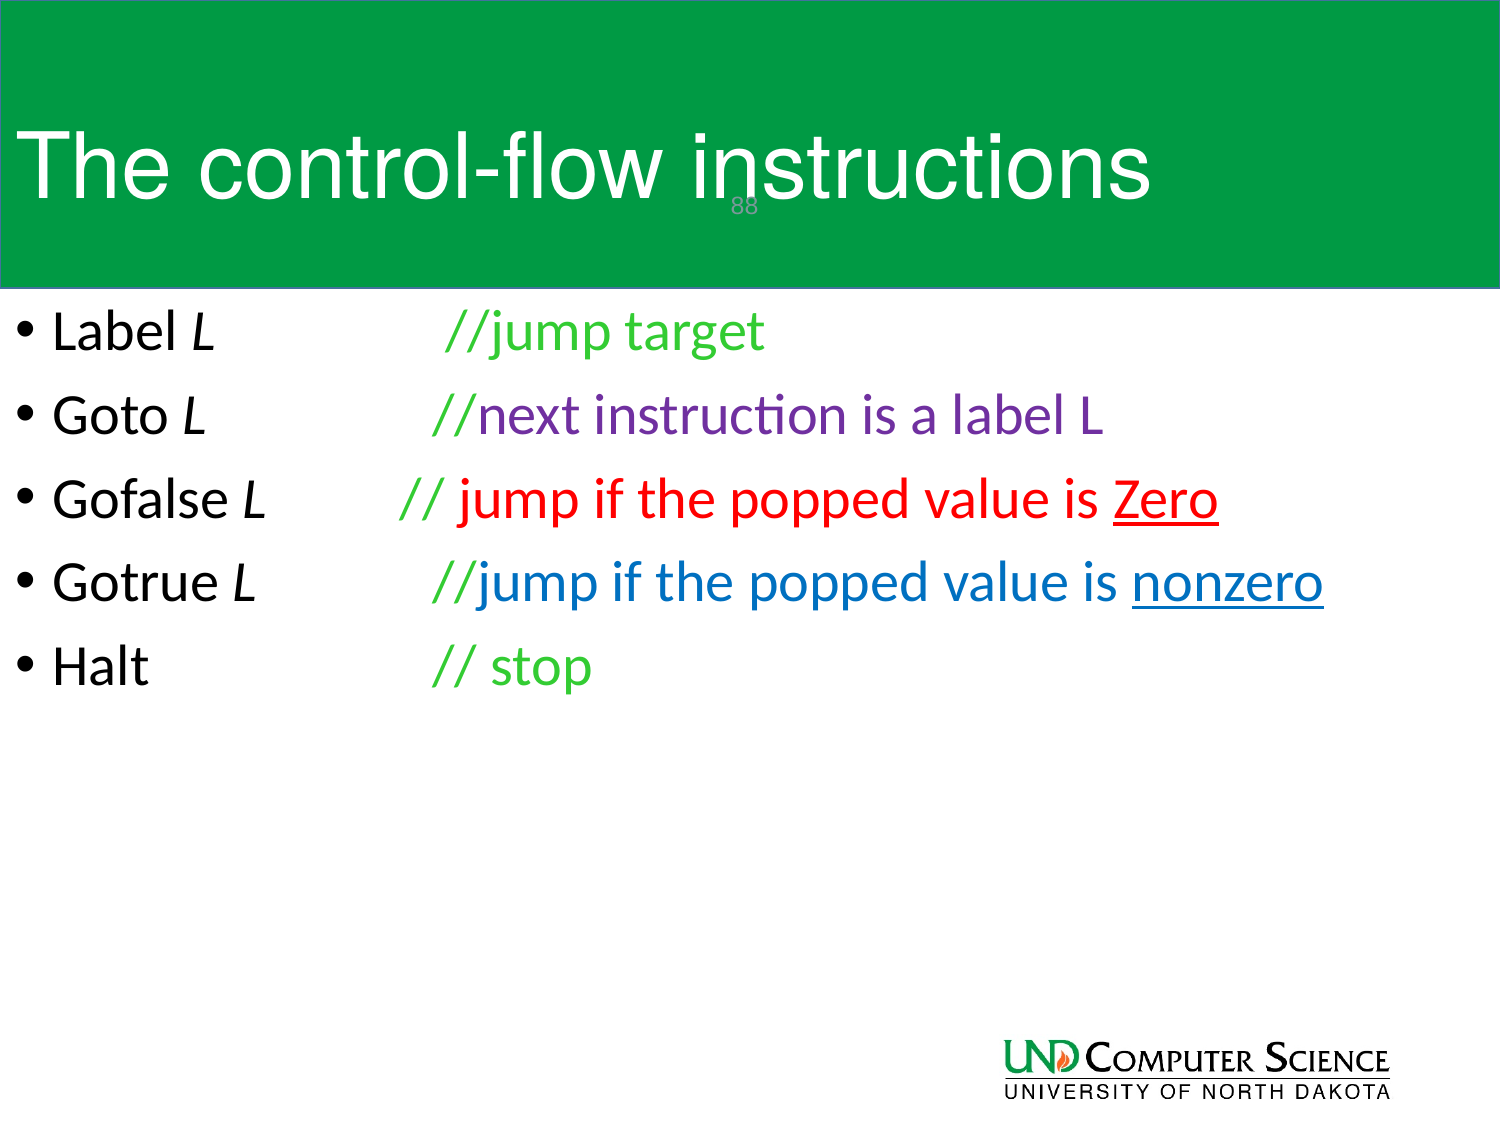

# The control-flow instructions
88
Label L	       //jump target
Goto L	      //next instruction is a label L
Gofalse L          // jump if the popped value is Zero
Gotrue L	      //jump if the popped value is nonzero
Halt		      // stop